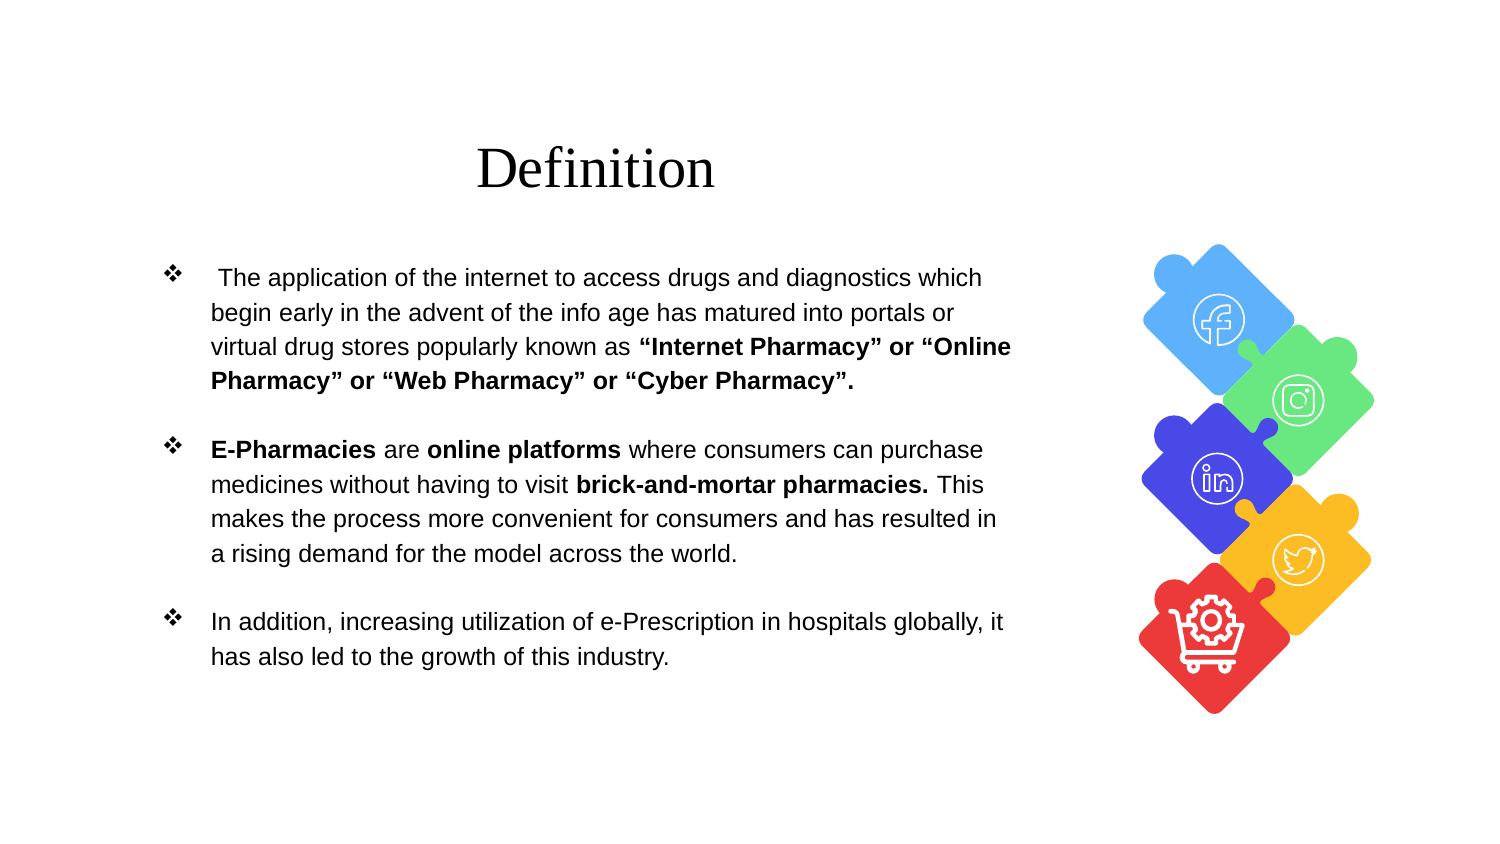

Definition
 The application of the internet to access drugs and diagnostics which begin early in the advent of the info age has matured into portals or virtual drug stores popularly known as “Internet Pharmacy” or “Online Pharmacy” or “Web Pharmacy” or “Cyber Pharmacy”.

E-Pharmacies are online platforms where consumers can purchase medicines without having to visit brick-and-mortar pharmacies. This makes the process more convenient for consumers and has resulted in a rising demand for the model across the world.

In addition, increasing utilization of e-Prescription in hospitals globally, it has also led to the growth of this industry.